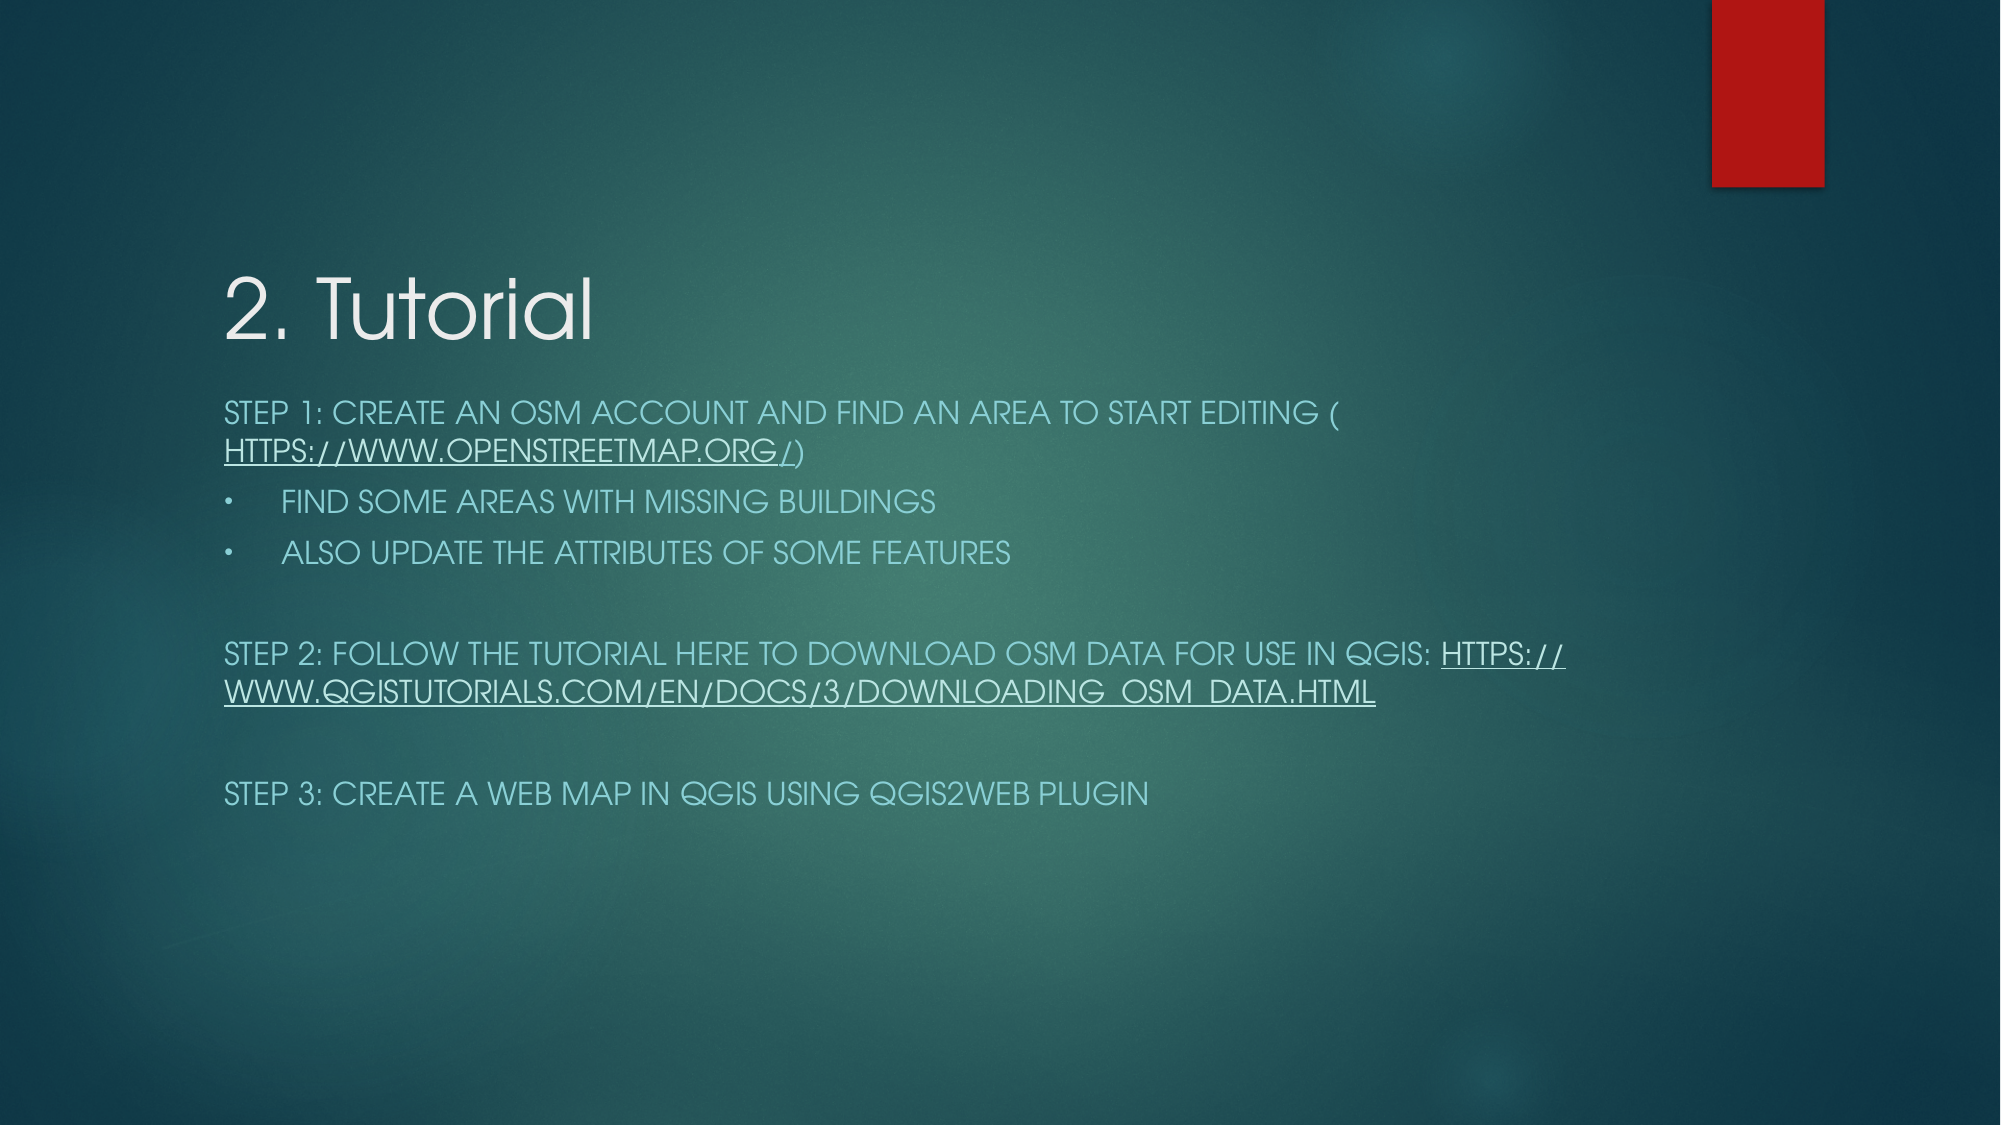

# 2. Tutorial
Step 1: create an osm account and find an area to start editing (https://www.openstreetmap.org/)
Find some areas with missing buildings
Also update the attributes of some features

STEP 2: follow the tutorial here to download osm data for use in qgis: https://www.qgistutorials.com/en/docs/3/downloading_osm_data.html

STEP 3: create a web map in qgis using qgis2web plugin